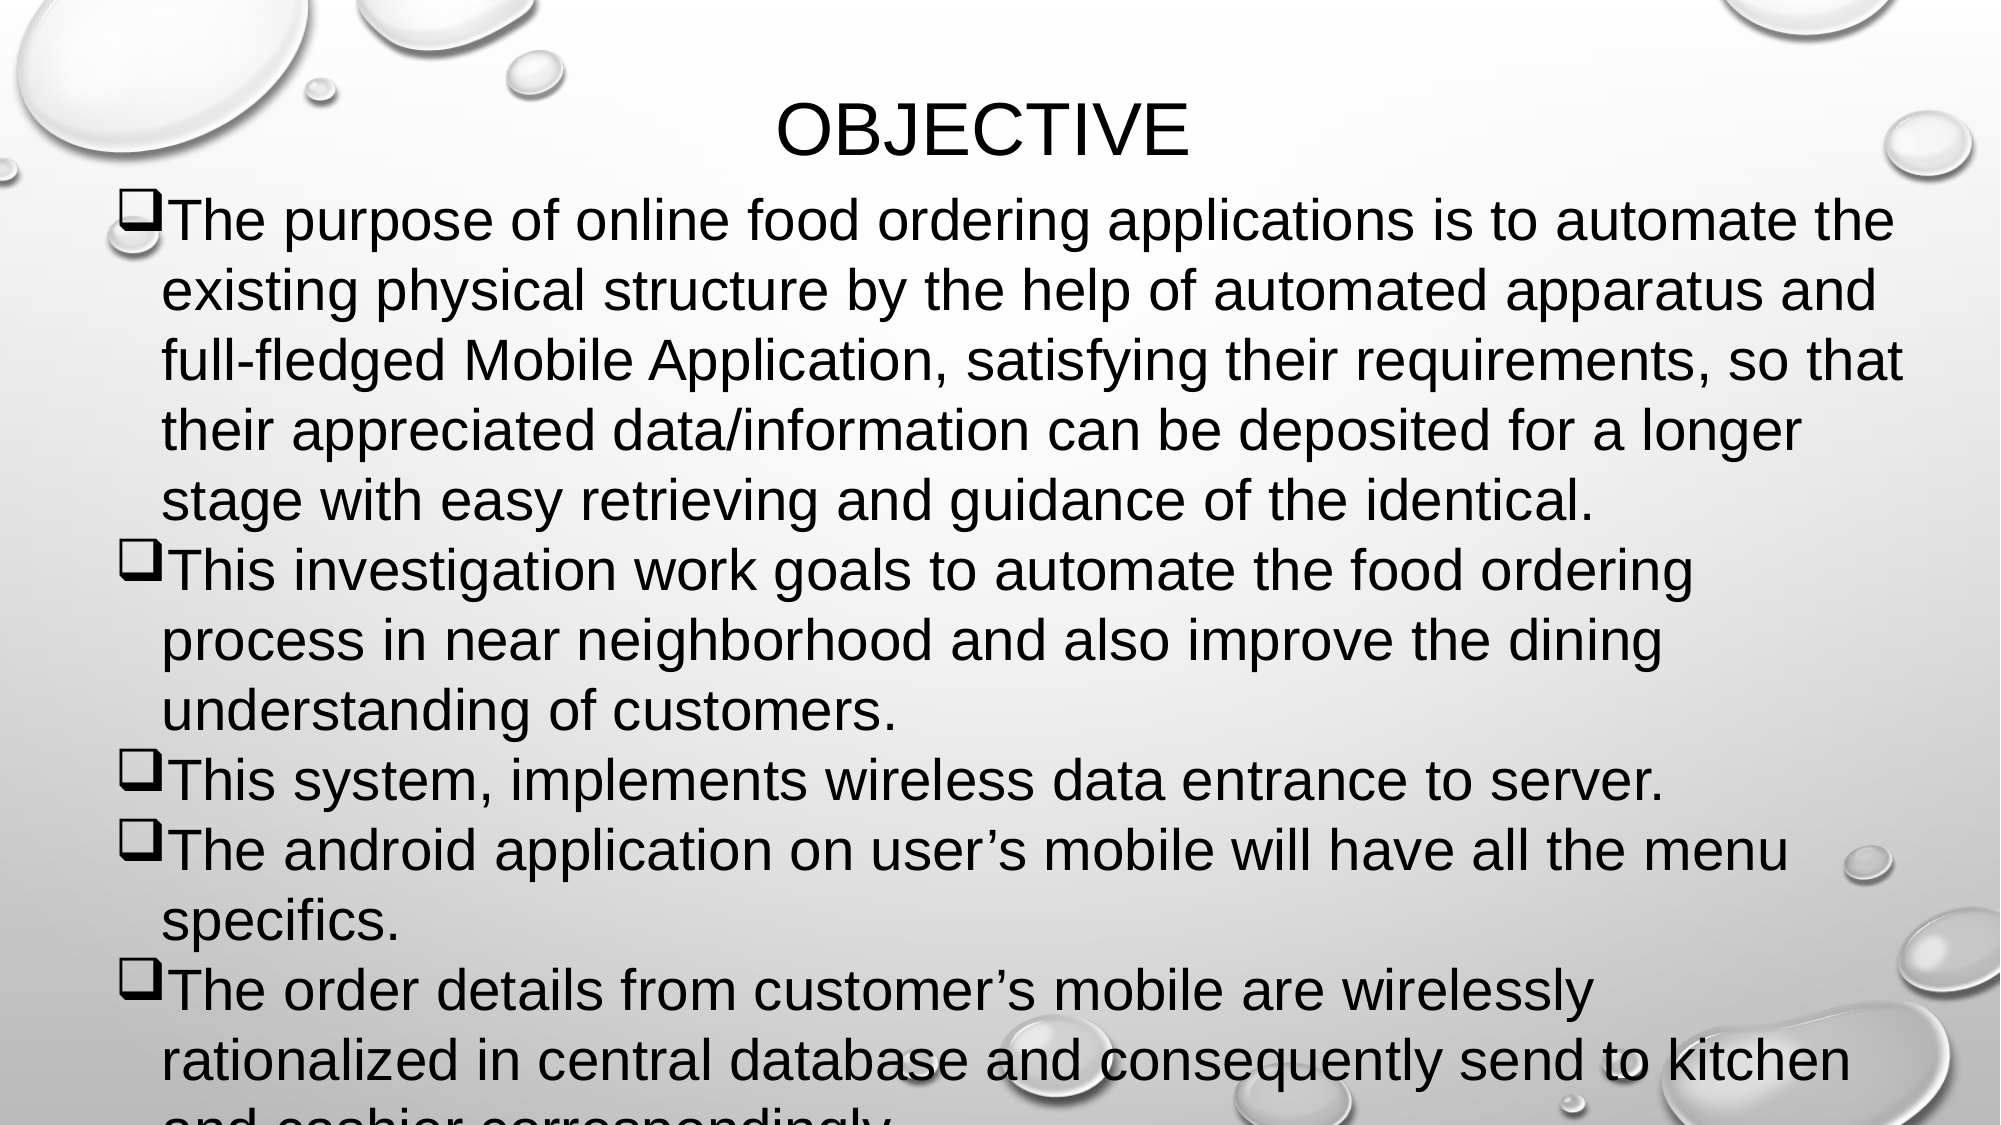

# Objective
The purpose of online food ordering applications is to automate the existing physical structure by the help of automated apparatus and full-fledged Mobile Application, satisfying their requirements, so that their appreciated data/information can be deposited for a longer stage with easy retrieving and guidance of the identical.
This investigation work goals to automate the food ordering process in near neighborhood and also improve the dining understanding of customers.
This system, implements wireless data entrance to server.
The android application on user’s mobile will have all the menu specifics.
The order details from customer’s mobile are wirelessly rationalized in central database and consequently send to kitchen and cashier correspondingly.